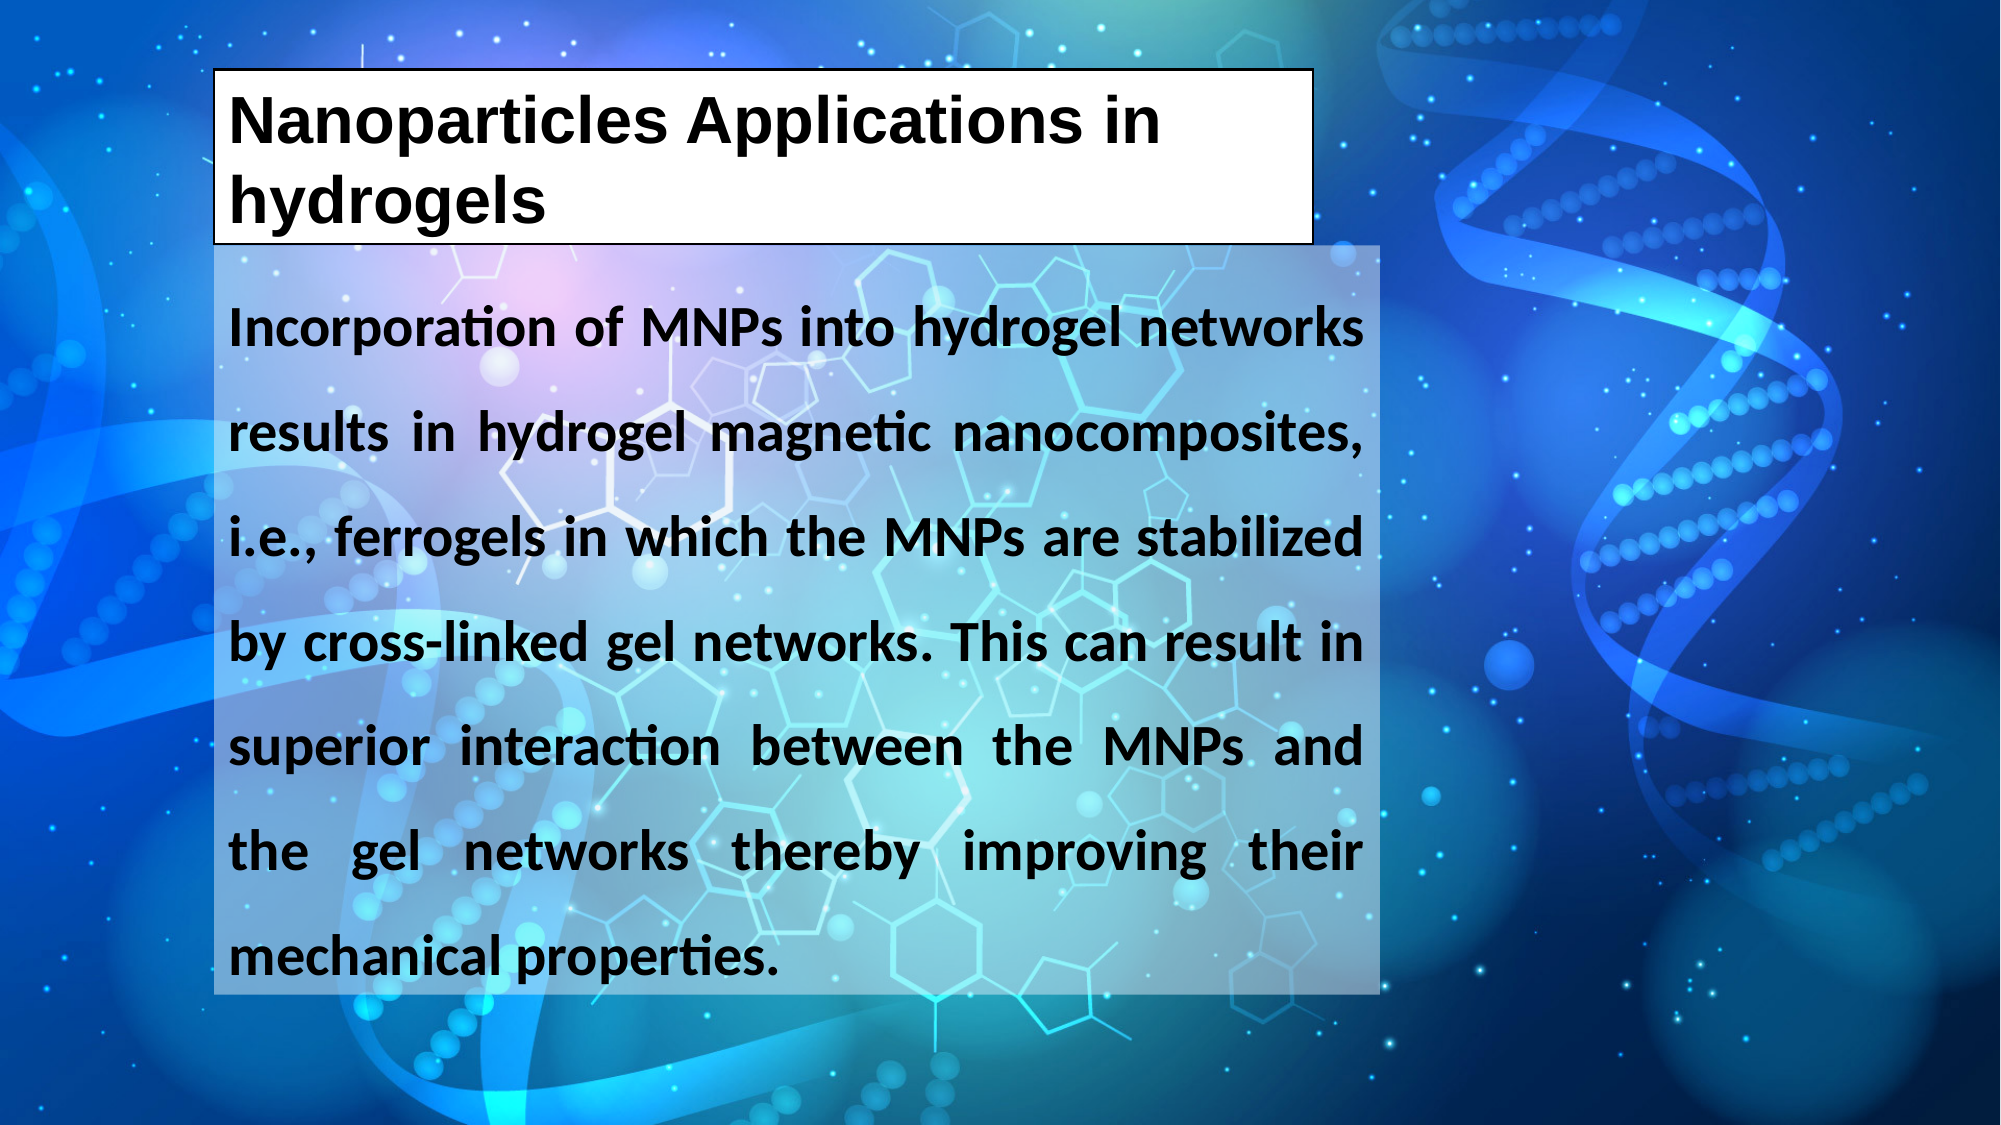

Nanoparticles Applications in hydrogels
Incorporation of MNPs into hydrogel networks results in hydrogel magnetic nanocomposites, i.e., ferrogels in which the MNPs are stabilized by cross-linked gel networks. This can result in superior interaction between the MNPs and the gel networks thereby improving their mechanical properties.